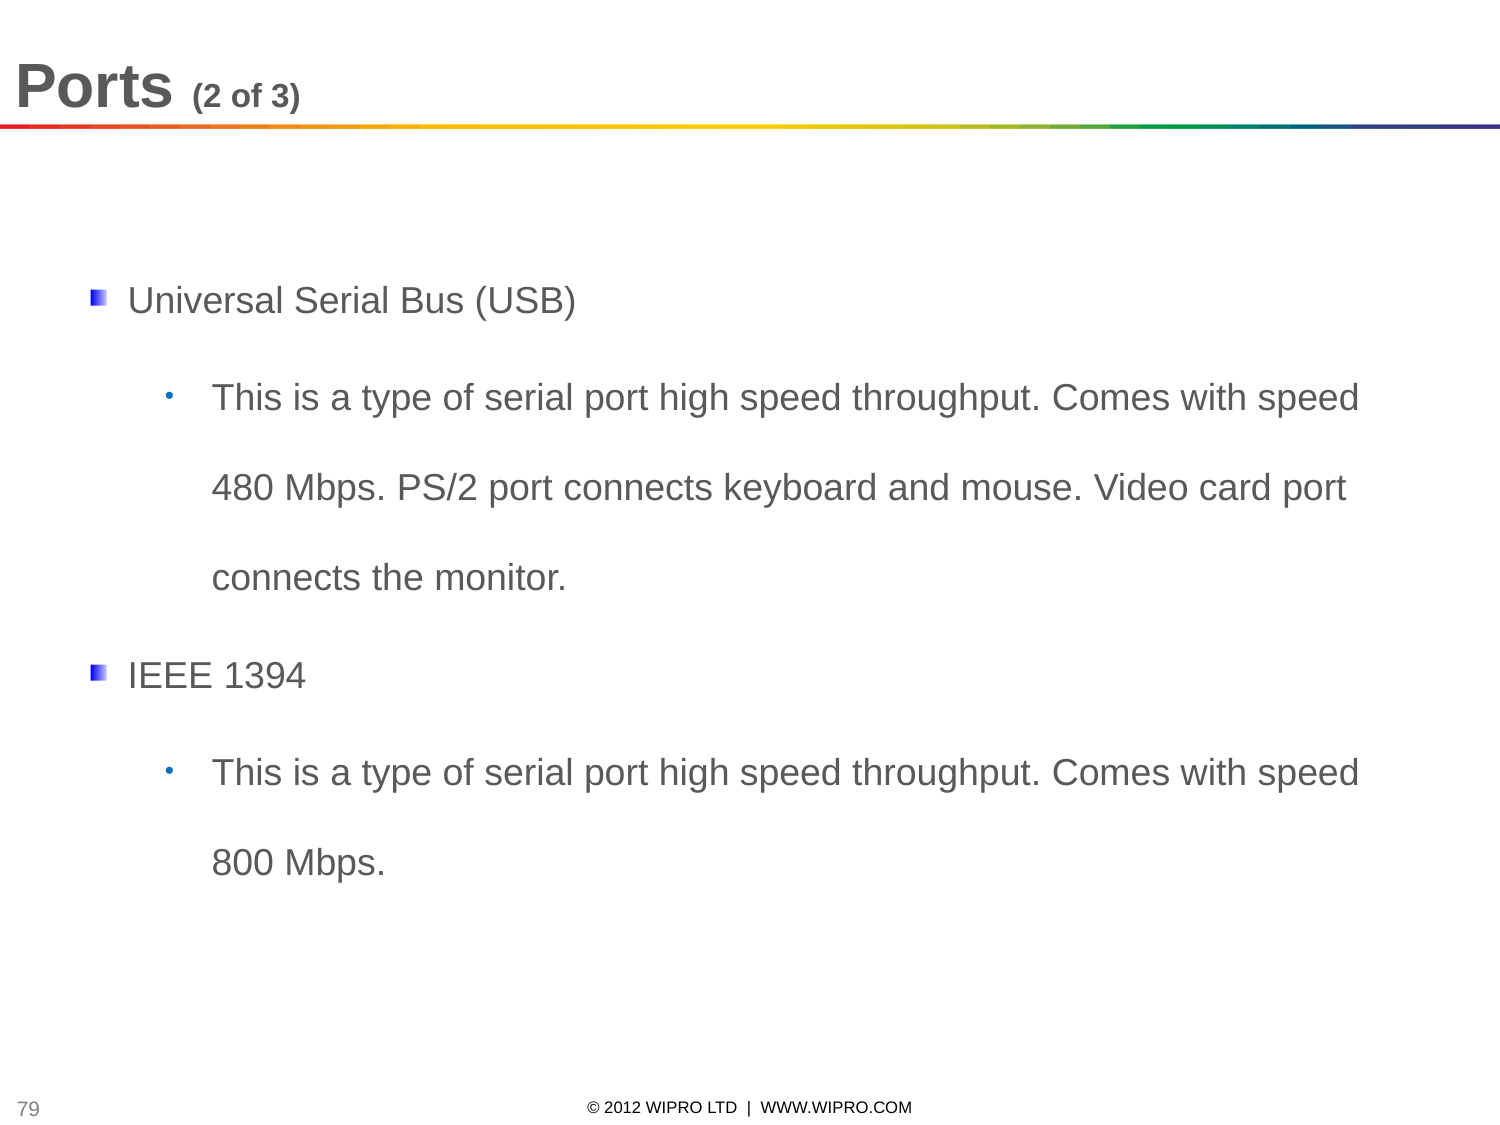

Ports (2 of 3)
Universal Serial Bus (USB)
This is a type of serial port high speed throughput. Comes with speed 480 Mbps. PS/2 port connects keyboard and mouse. Video card port connects the monitor.
IEEE 1394
This is a type of serial port high speed throughput. Comes with speed 800 Mbps.